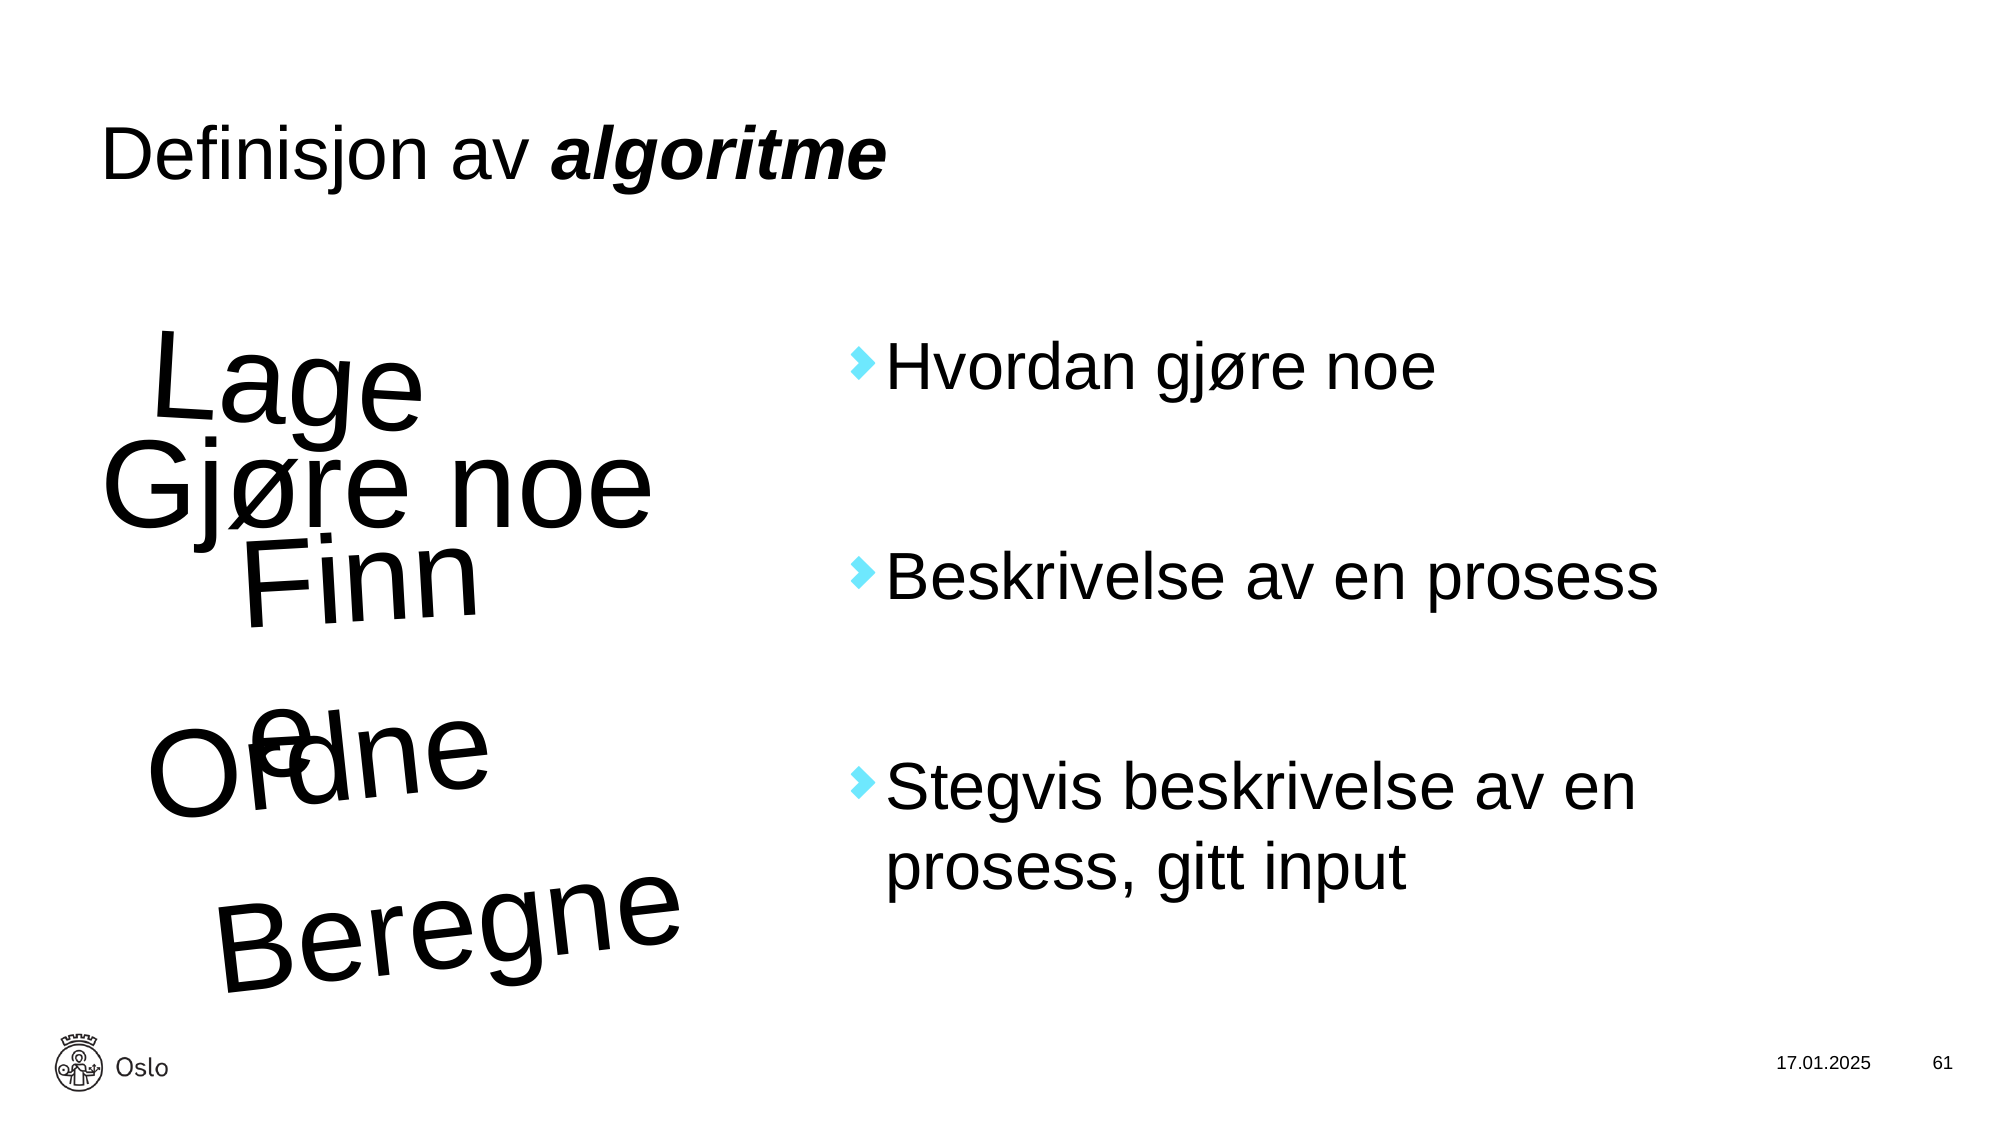

# Definisjon av algoritme
Lage
Finne
Ordne
Beregne
Hvordan gjøre noe

Beskrivelse av en prosess

Stegvis beskrivelse av en prosess, gitt input
Gjøre noe
17.01.2025
61